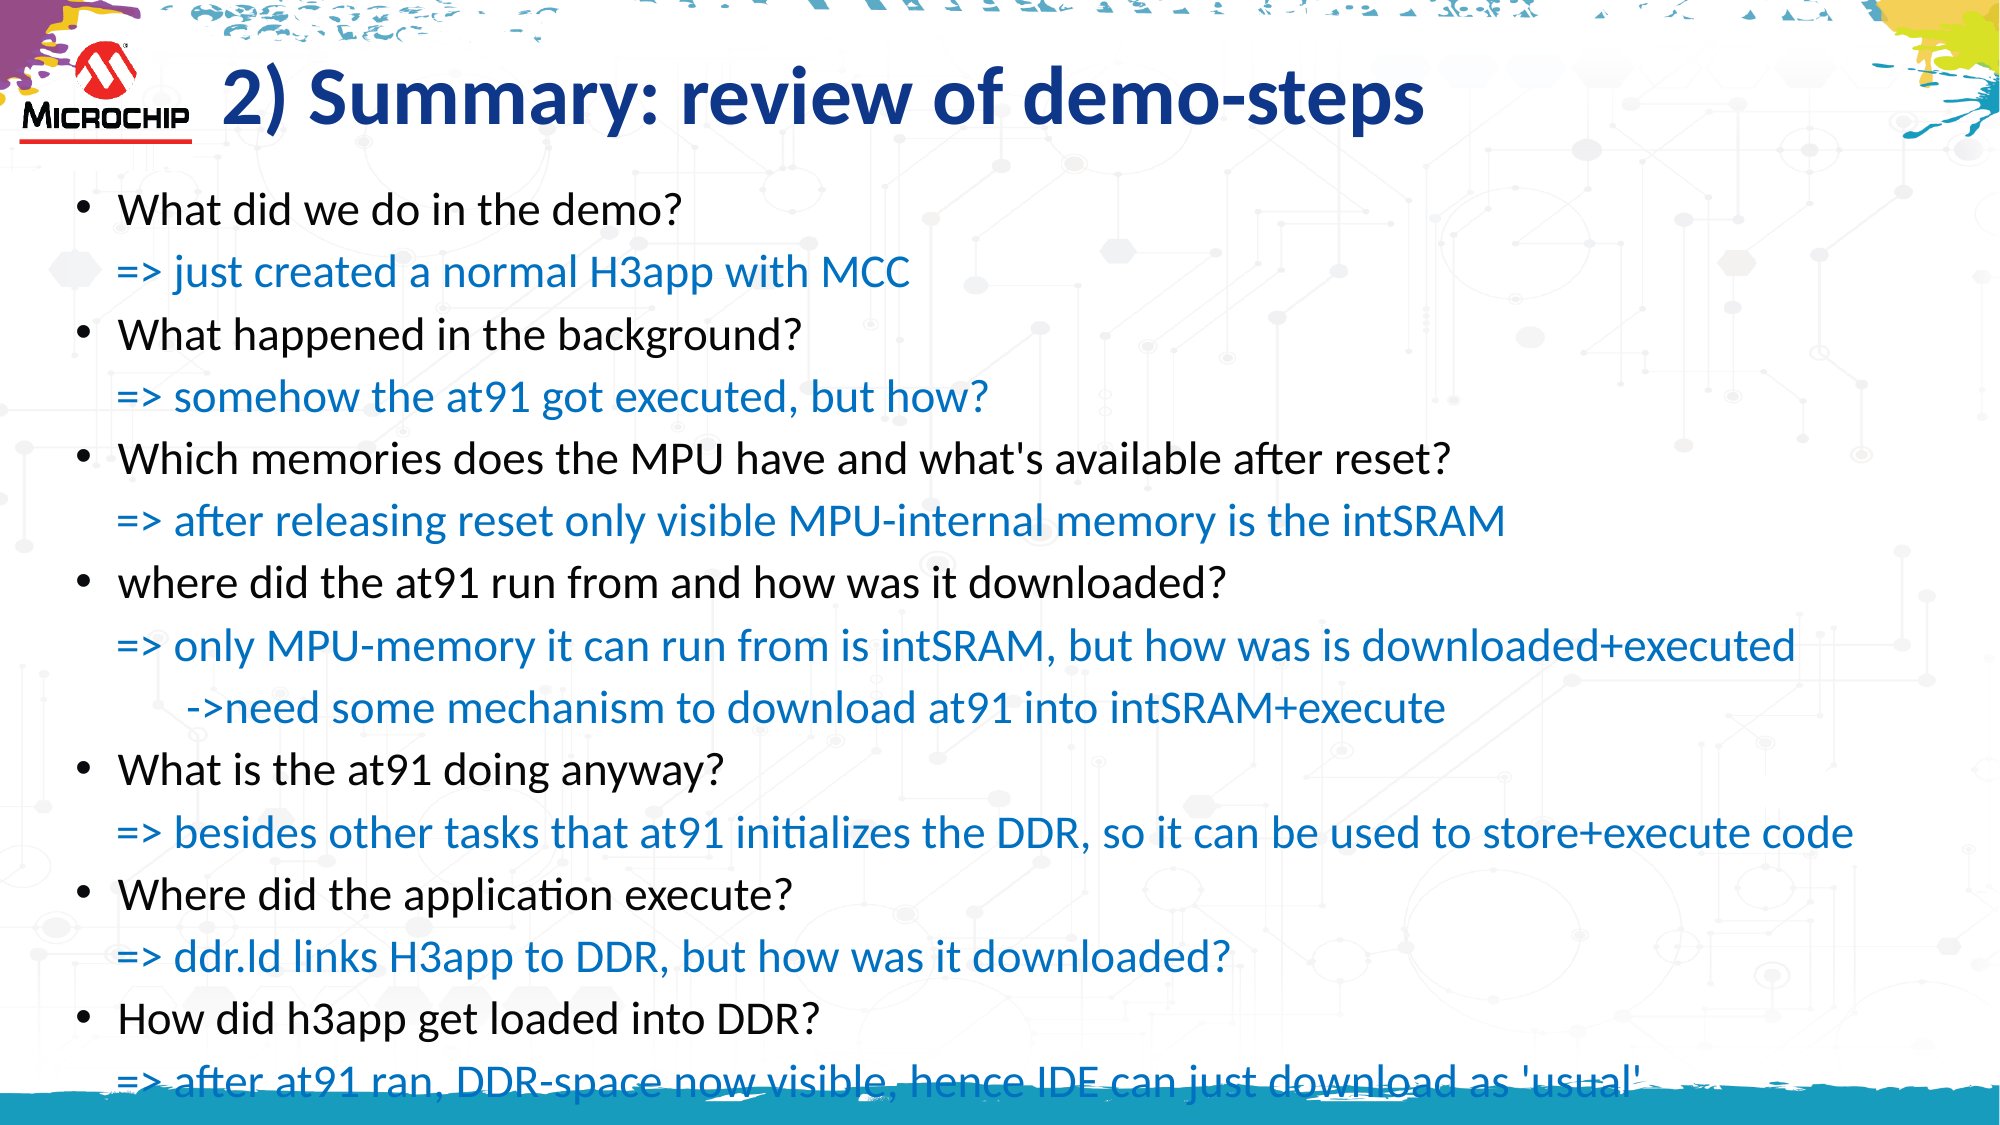

# 2) Summary: review of demo-steps
What did we do in the demo?
=> just created a normal H3app with MCC
What happened in the background?
=> somehow the at91 got executed, but how?
Which memories does the MPU have and what's available after reset?
=> after releasing reset only visible MPU-internal memory is the intSRAM
where did the at91 run from and how was it downloaded?
=> only MPU-memory it can run from is intSRAM, but how was is downloaded+executed
->need some mechanism to download at91 into intSRAM+execute
What is the at91 doing anyway?
=> besides other tasks that at91 initializes the DDR, so it can be used to store+execute code
Where did the application execute?
=> ddr.ld links H3app to DDR, but how was it downloaded?
How did h3app get loaded into DDR?
=> after at91 ran, DDR-space now visible, hence IDE can just download as 'usual'